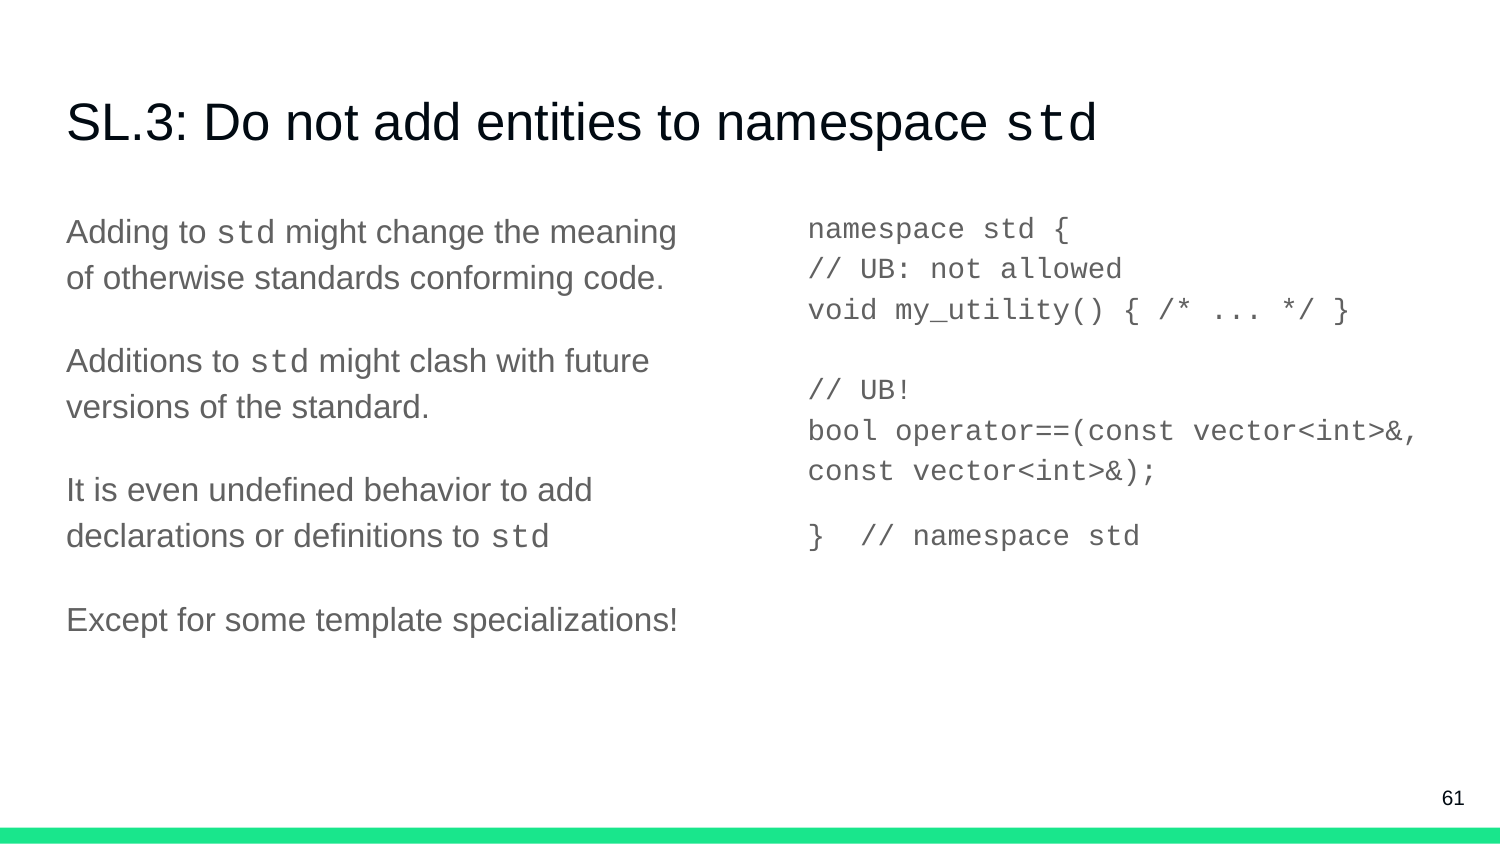

# SL.3: Do not add entities to namespace std
Adding to std might change the meaning of otherwise standards conforming code.
Additions to std might clash with future versions of the standard.
It is even undefined behavior to add declarations or definitions to std
Except for some template specializations!
namespace std {
// UB: not allowed
void my_utility() { /* ... */ }
// UB!
bool operator==(const vector<int>&, const vector<int>&);
}  // namespace std
61